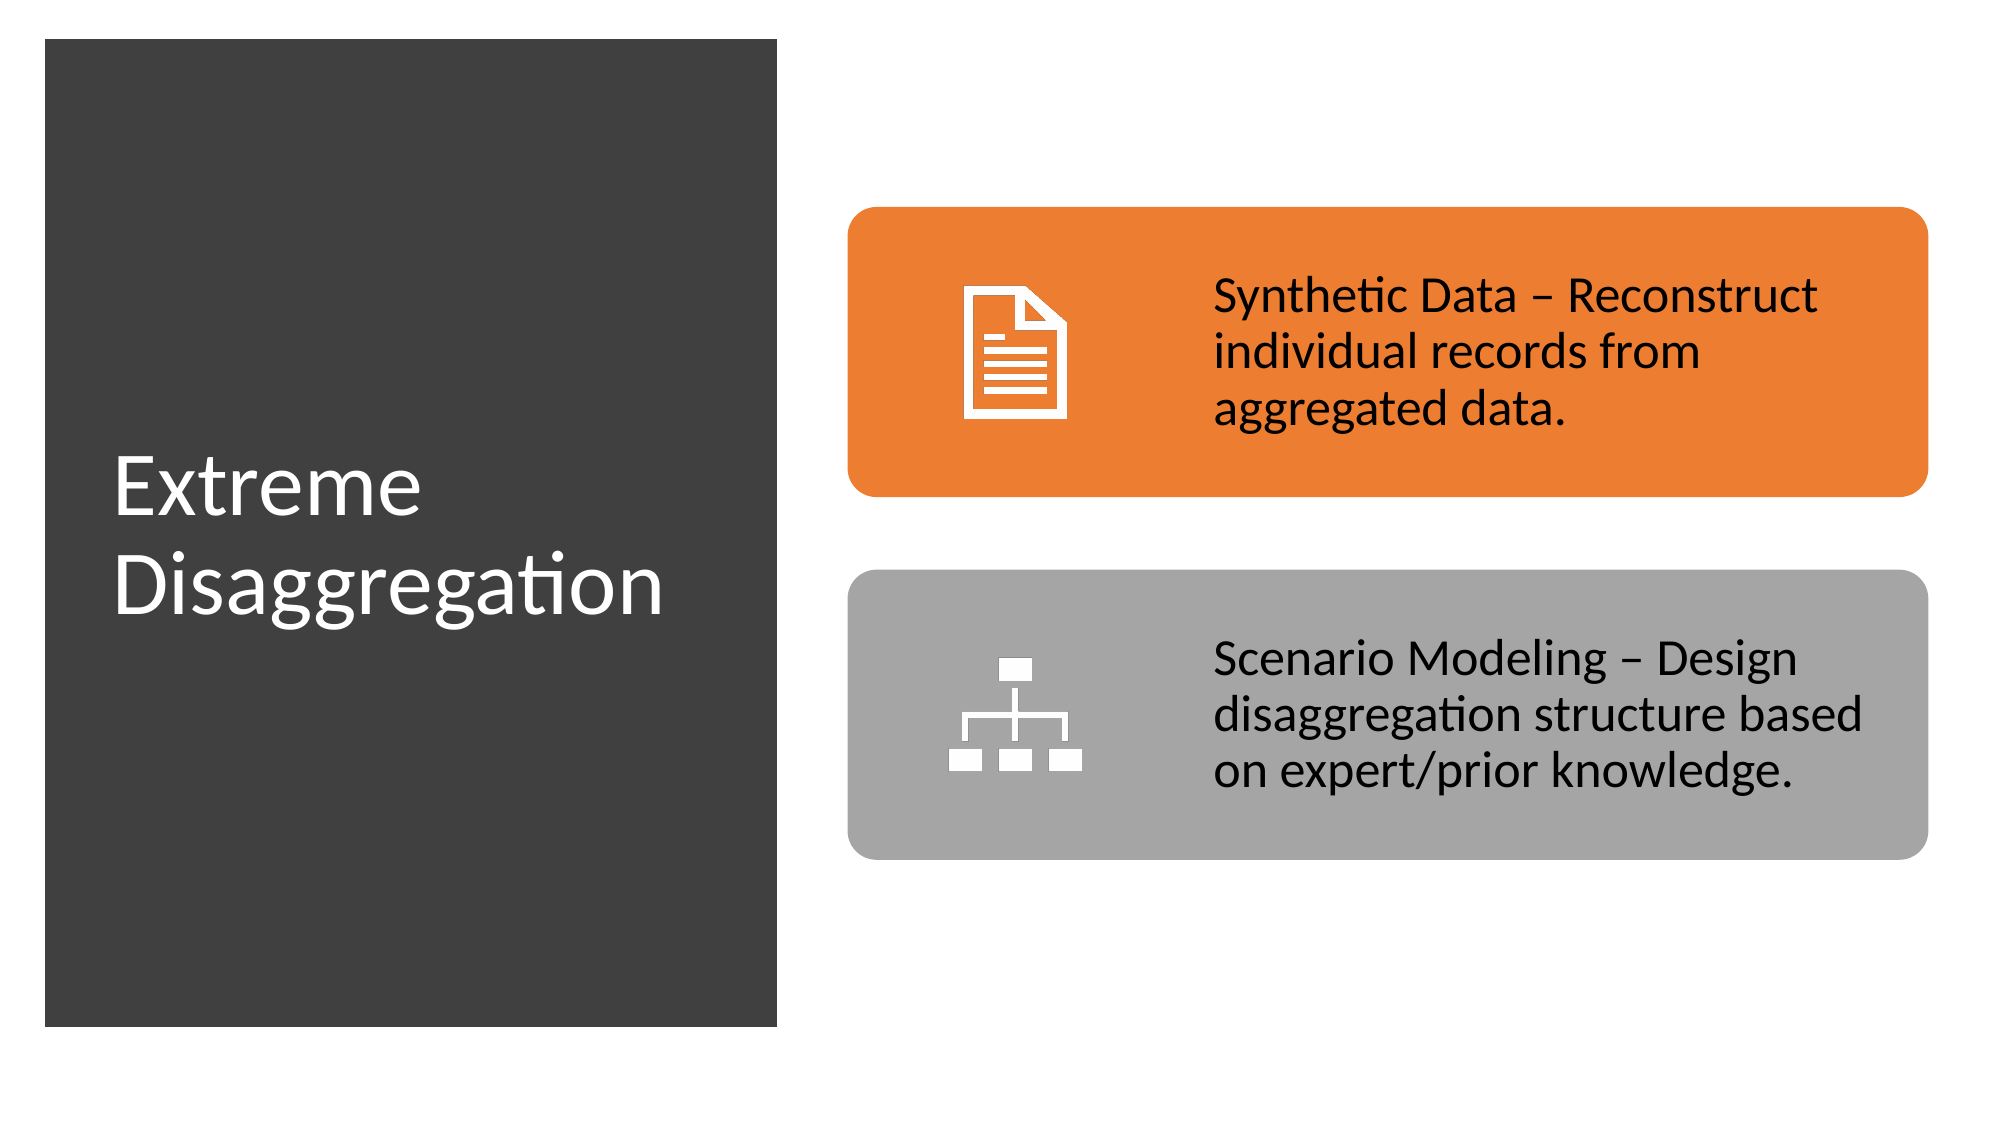

Synthetic Data – Reconstruct individual records from aggregated data.
Scenario Modeling – Design disaggregation structure based on expert/prior knowledge.
# Extreme Disaggregation